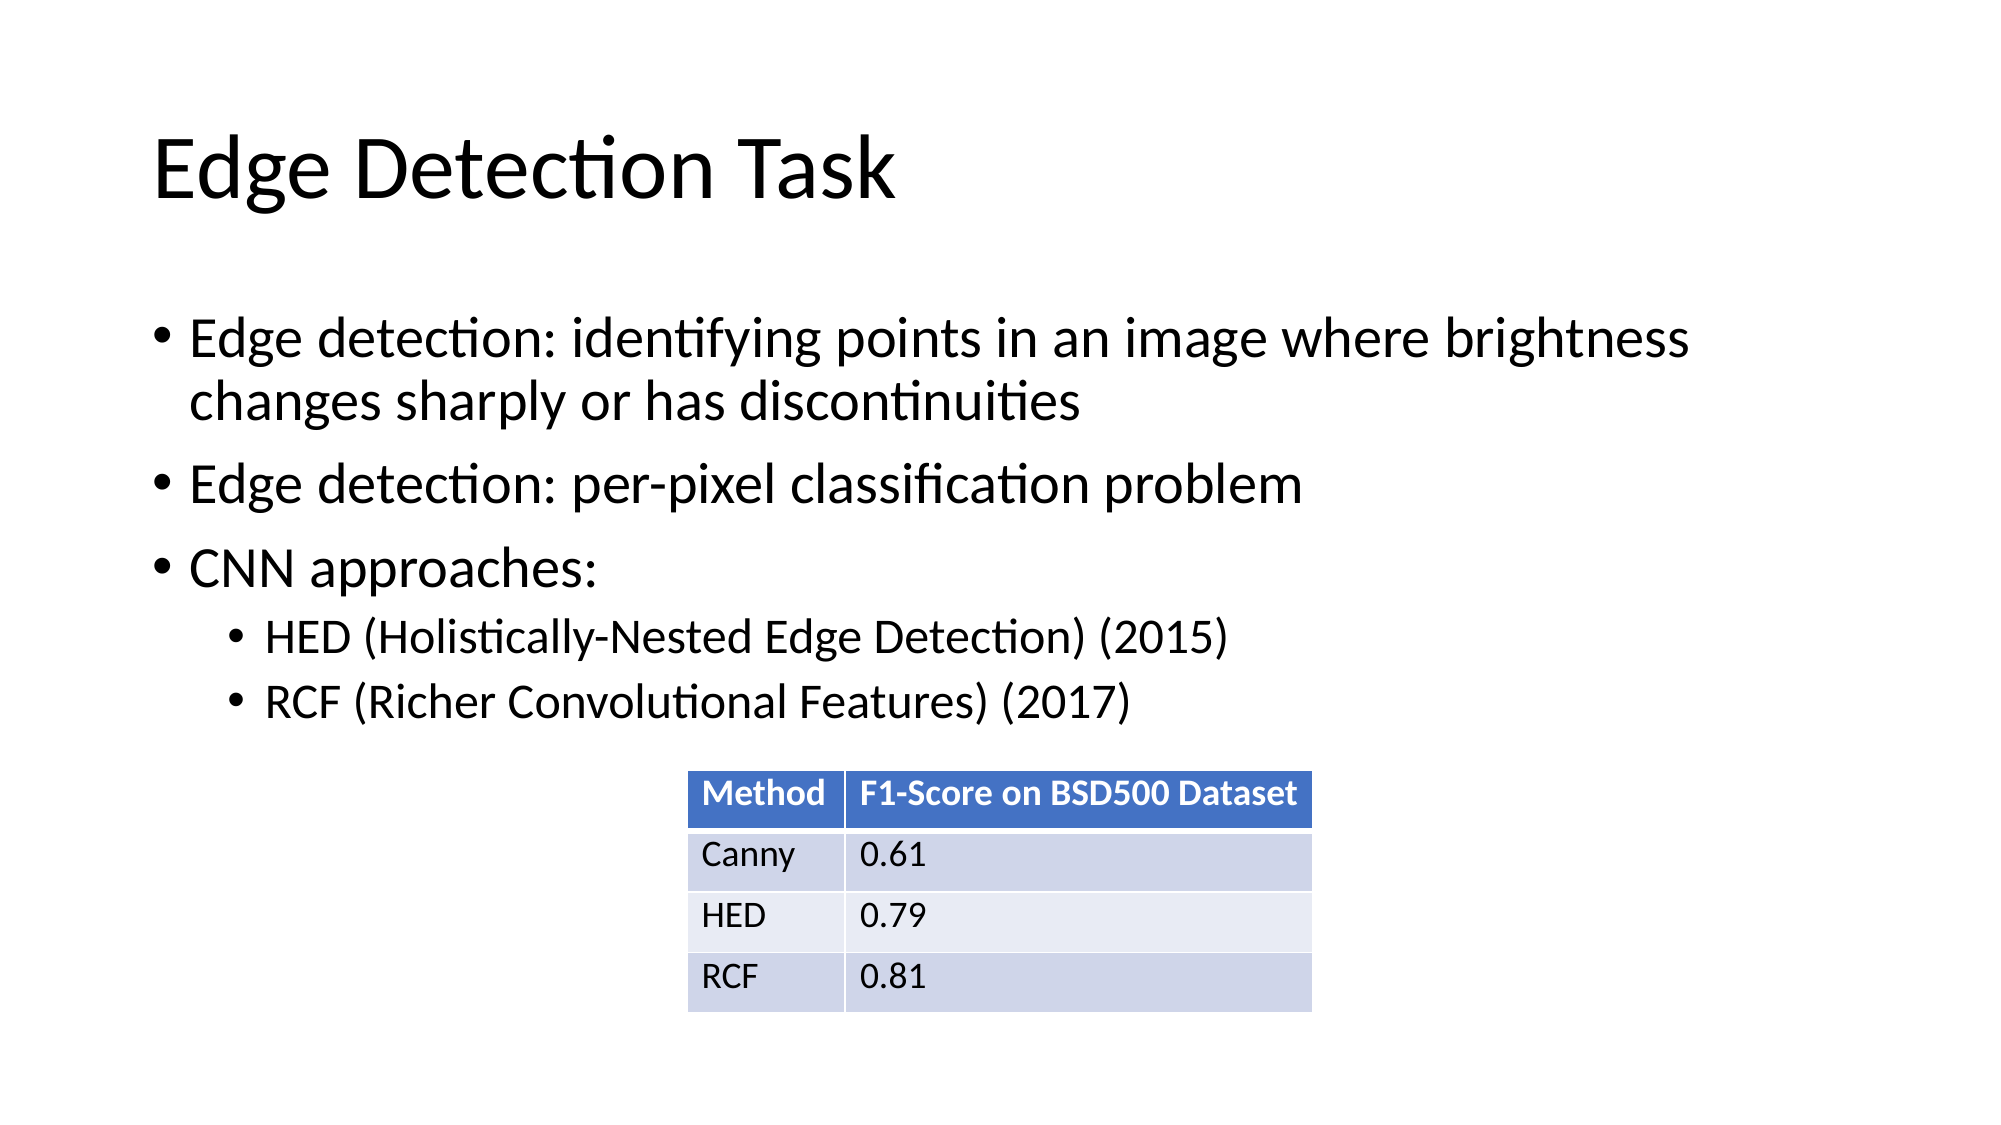

# Edge Detection Task
Edge detection: identifying points in an image where brightness changes sharply or has discontinuities
Edge detection: per-pixel classification problem
CNN approaches:
HED (Holistically-Nested Edge Detection) (2015)
RCF (Richer Convolutional Features) (2017)
| Method | F1-Score on BSD500 Dataset |
| --- | --- |
| Canny | 0.61 |
| HED | 0.79 |
| RCF | 0.81 |